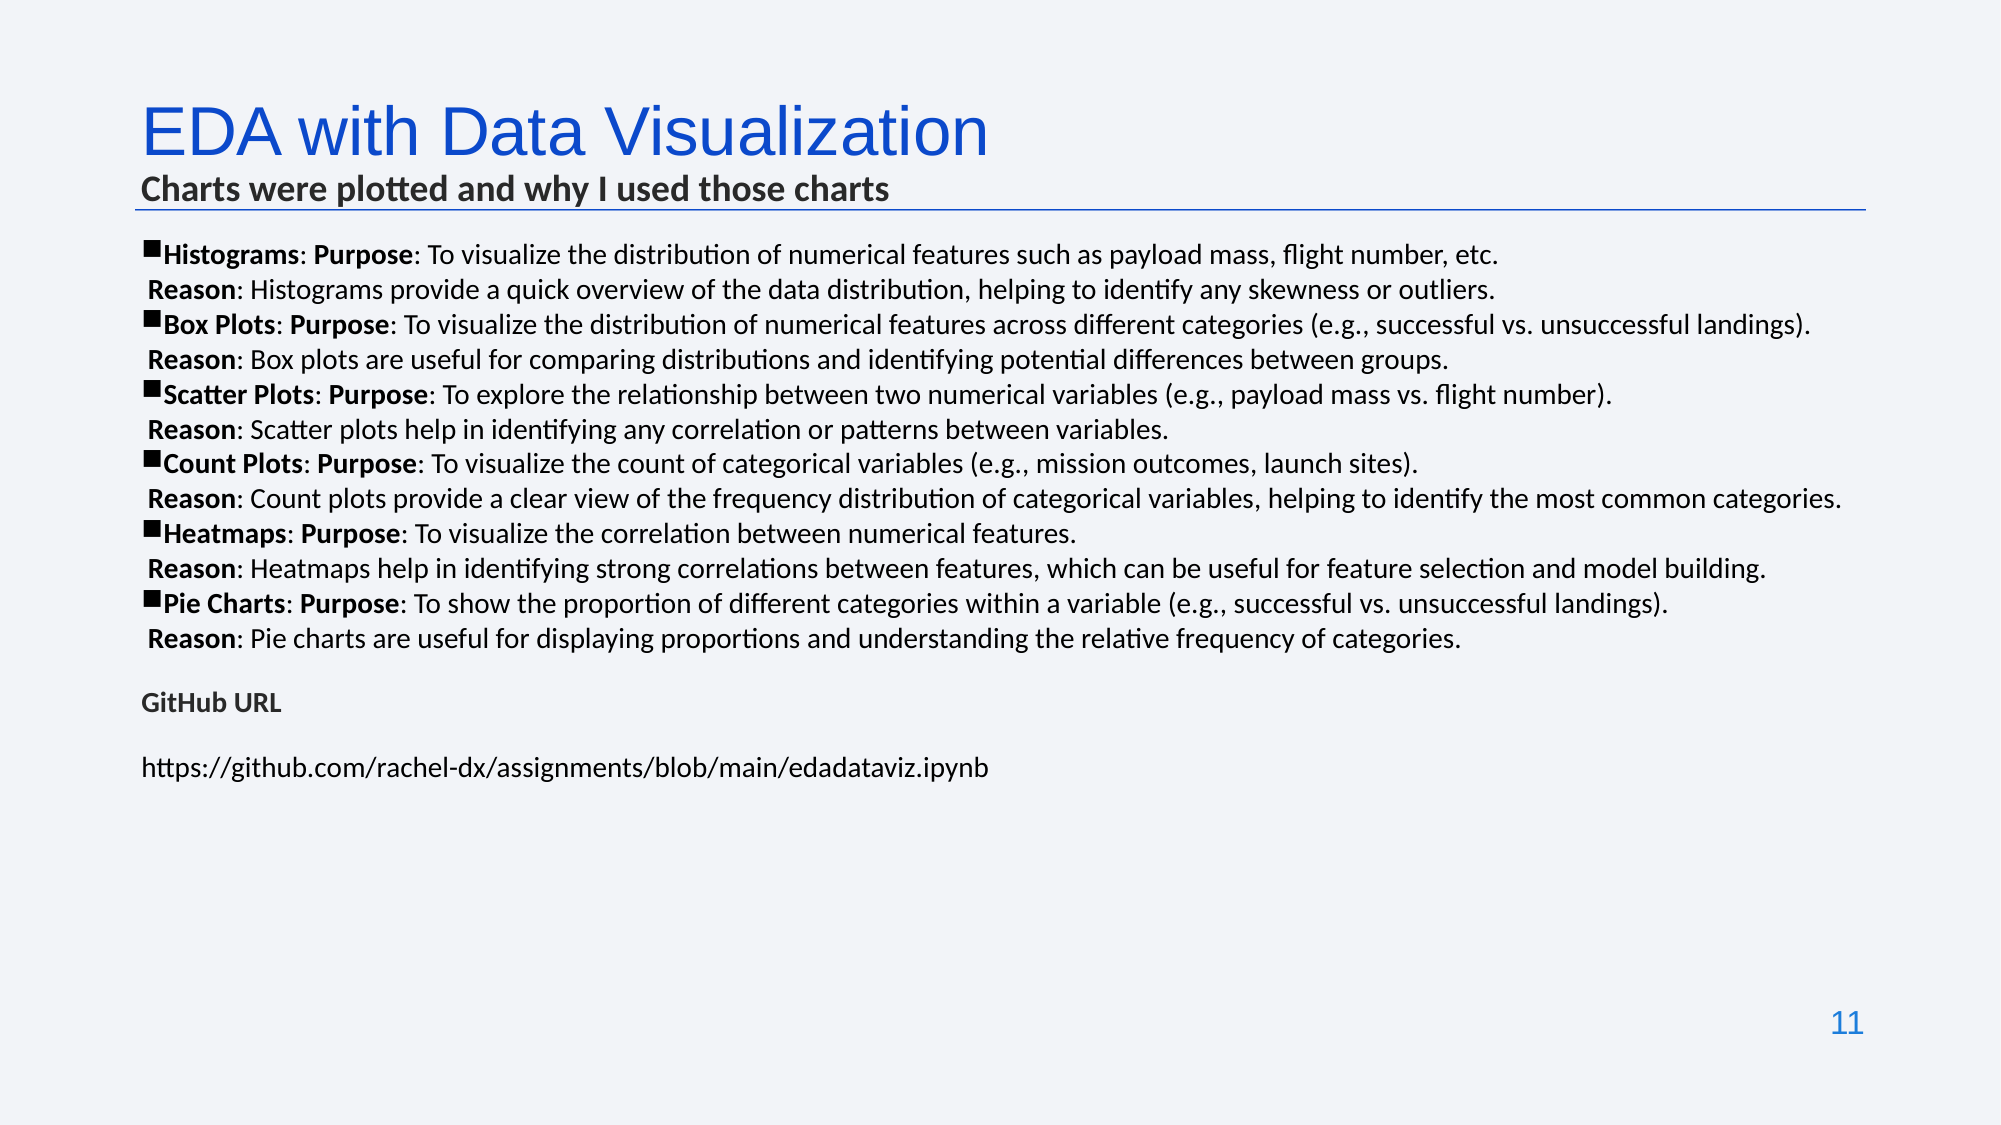

EDA with Data Visualization
Charts were plotted and why I used those charts
Histograms: Purpose: To visualize the distribution of numerical features such as payload mass, flight number, etc.
 Reason: Histograms provide a quick overview of the data distribution, helping to identify any skewness or outliers.
Box Plots: Purpose: To visualize the distribution of numerical features across different categories (e.g., successful vs. unsuccessful landings).
 Reason: Box plots are useful for comparing distributions and identifying potential differences between groups.
Scatter Plots: Purpose: To explore the relationship between two numerical variables (e.g., payload mass vs. flight number).
 Reason: Scatter plots help in identifying any correlation or patterns between variables.
Count Plots: Purpose: To visualize the count of categorical variables (e.g., mission outcomes, launch sites).
 Reason: Count plots provide a clear view of the frequency distribution of categorical variables, helping to identify the most common categories.
Heatmaps: Purpose: To visualize the correlation between numerical features.
 Reason: Heatmaps help in identifying strong correlations between features, which can be useful for feature selection and model building.
Pie Charts: Purpose: To show the proportion of different categories within a variable (e.g., successful vs. unsuccessful landings).
 Reason: Pie charts are useful for displaying proportions and understanding the relative frequency of categories.
GitHub URL
https://github.com/rachel-dx/assignments/blob/main/edadataviz.ipynb
11